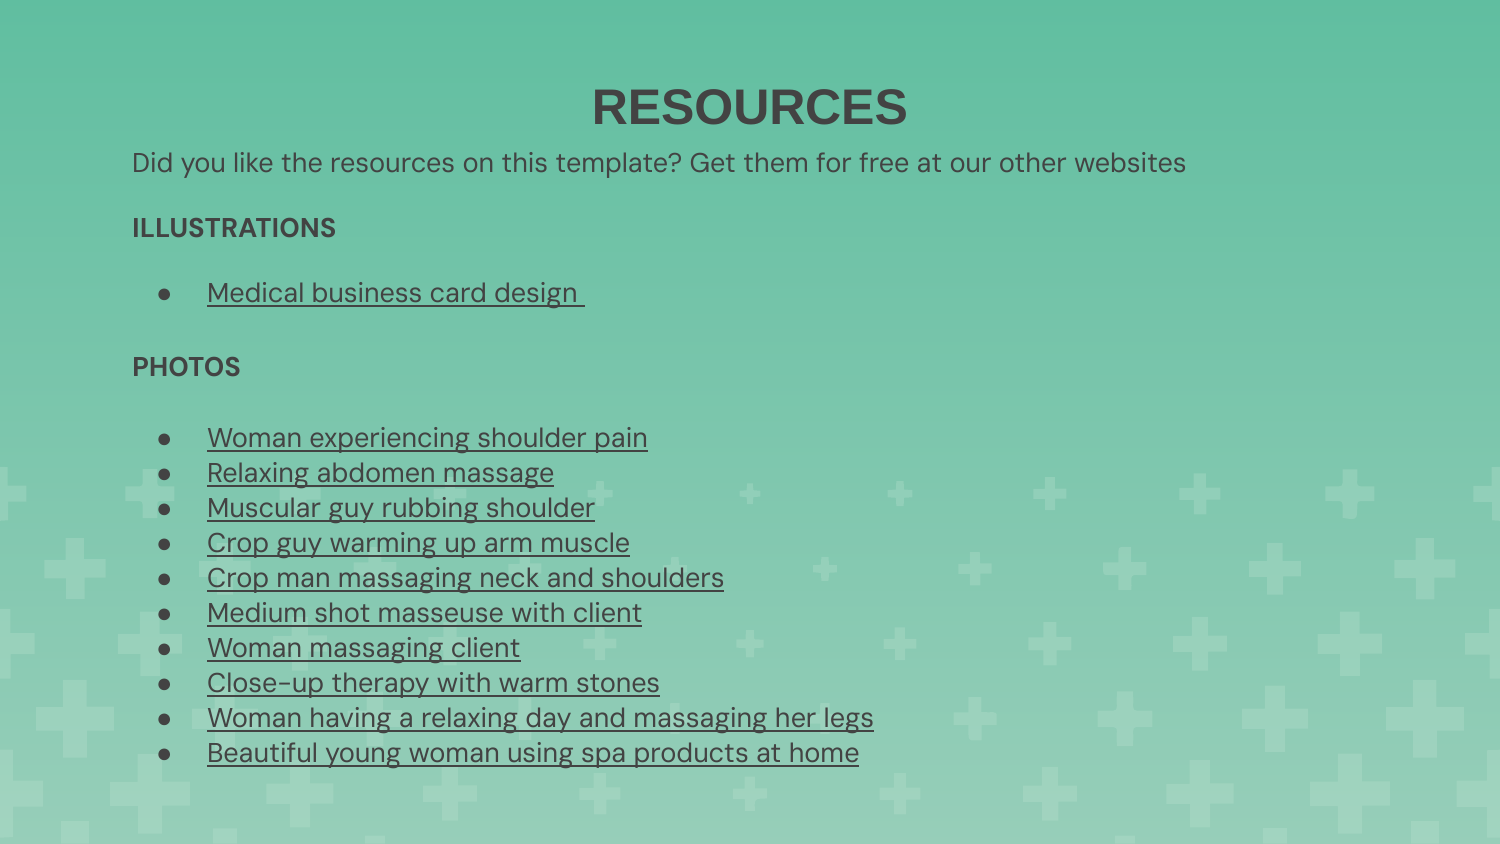

# RESOURCES
Did you like the resources on this template? Get them for free at our other websites

ILLUSTRATIONS

Medical business card design

PHOTOS

Woman experiencing shoulder pain
Relaxing abdomen massage
Muscular guy rubbing shoulder
Crop guy warming up arm muscle
Crop man massaging neck and shoulders
Medium shot masseuse with client
Woman massaging client
Close-up therapy with warm stones
Woman having a relaxing day and massaging her legs
Beautiful young woman using spa products at home